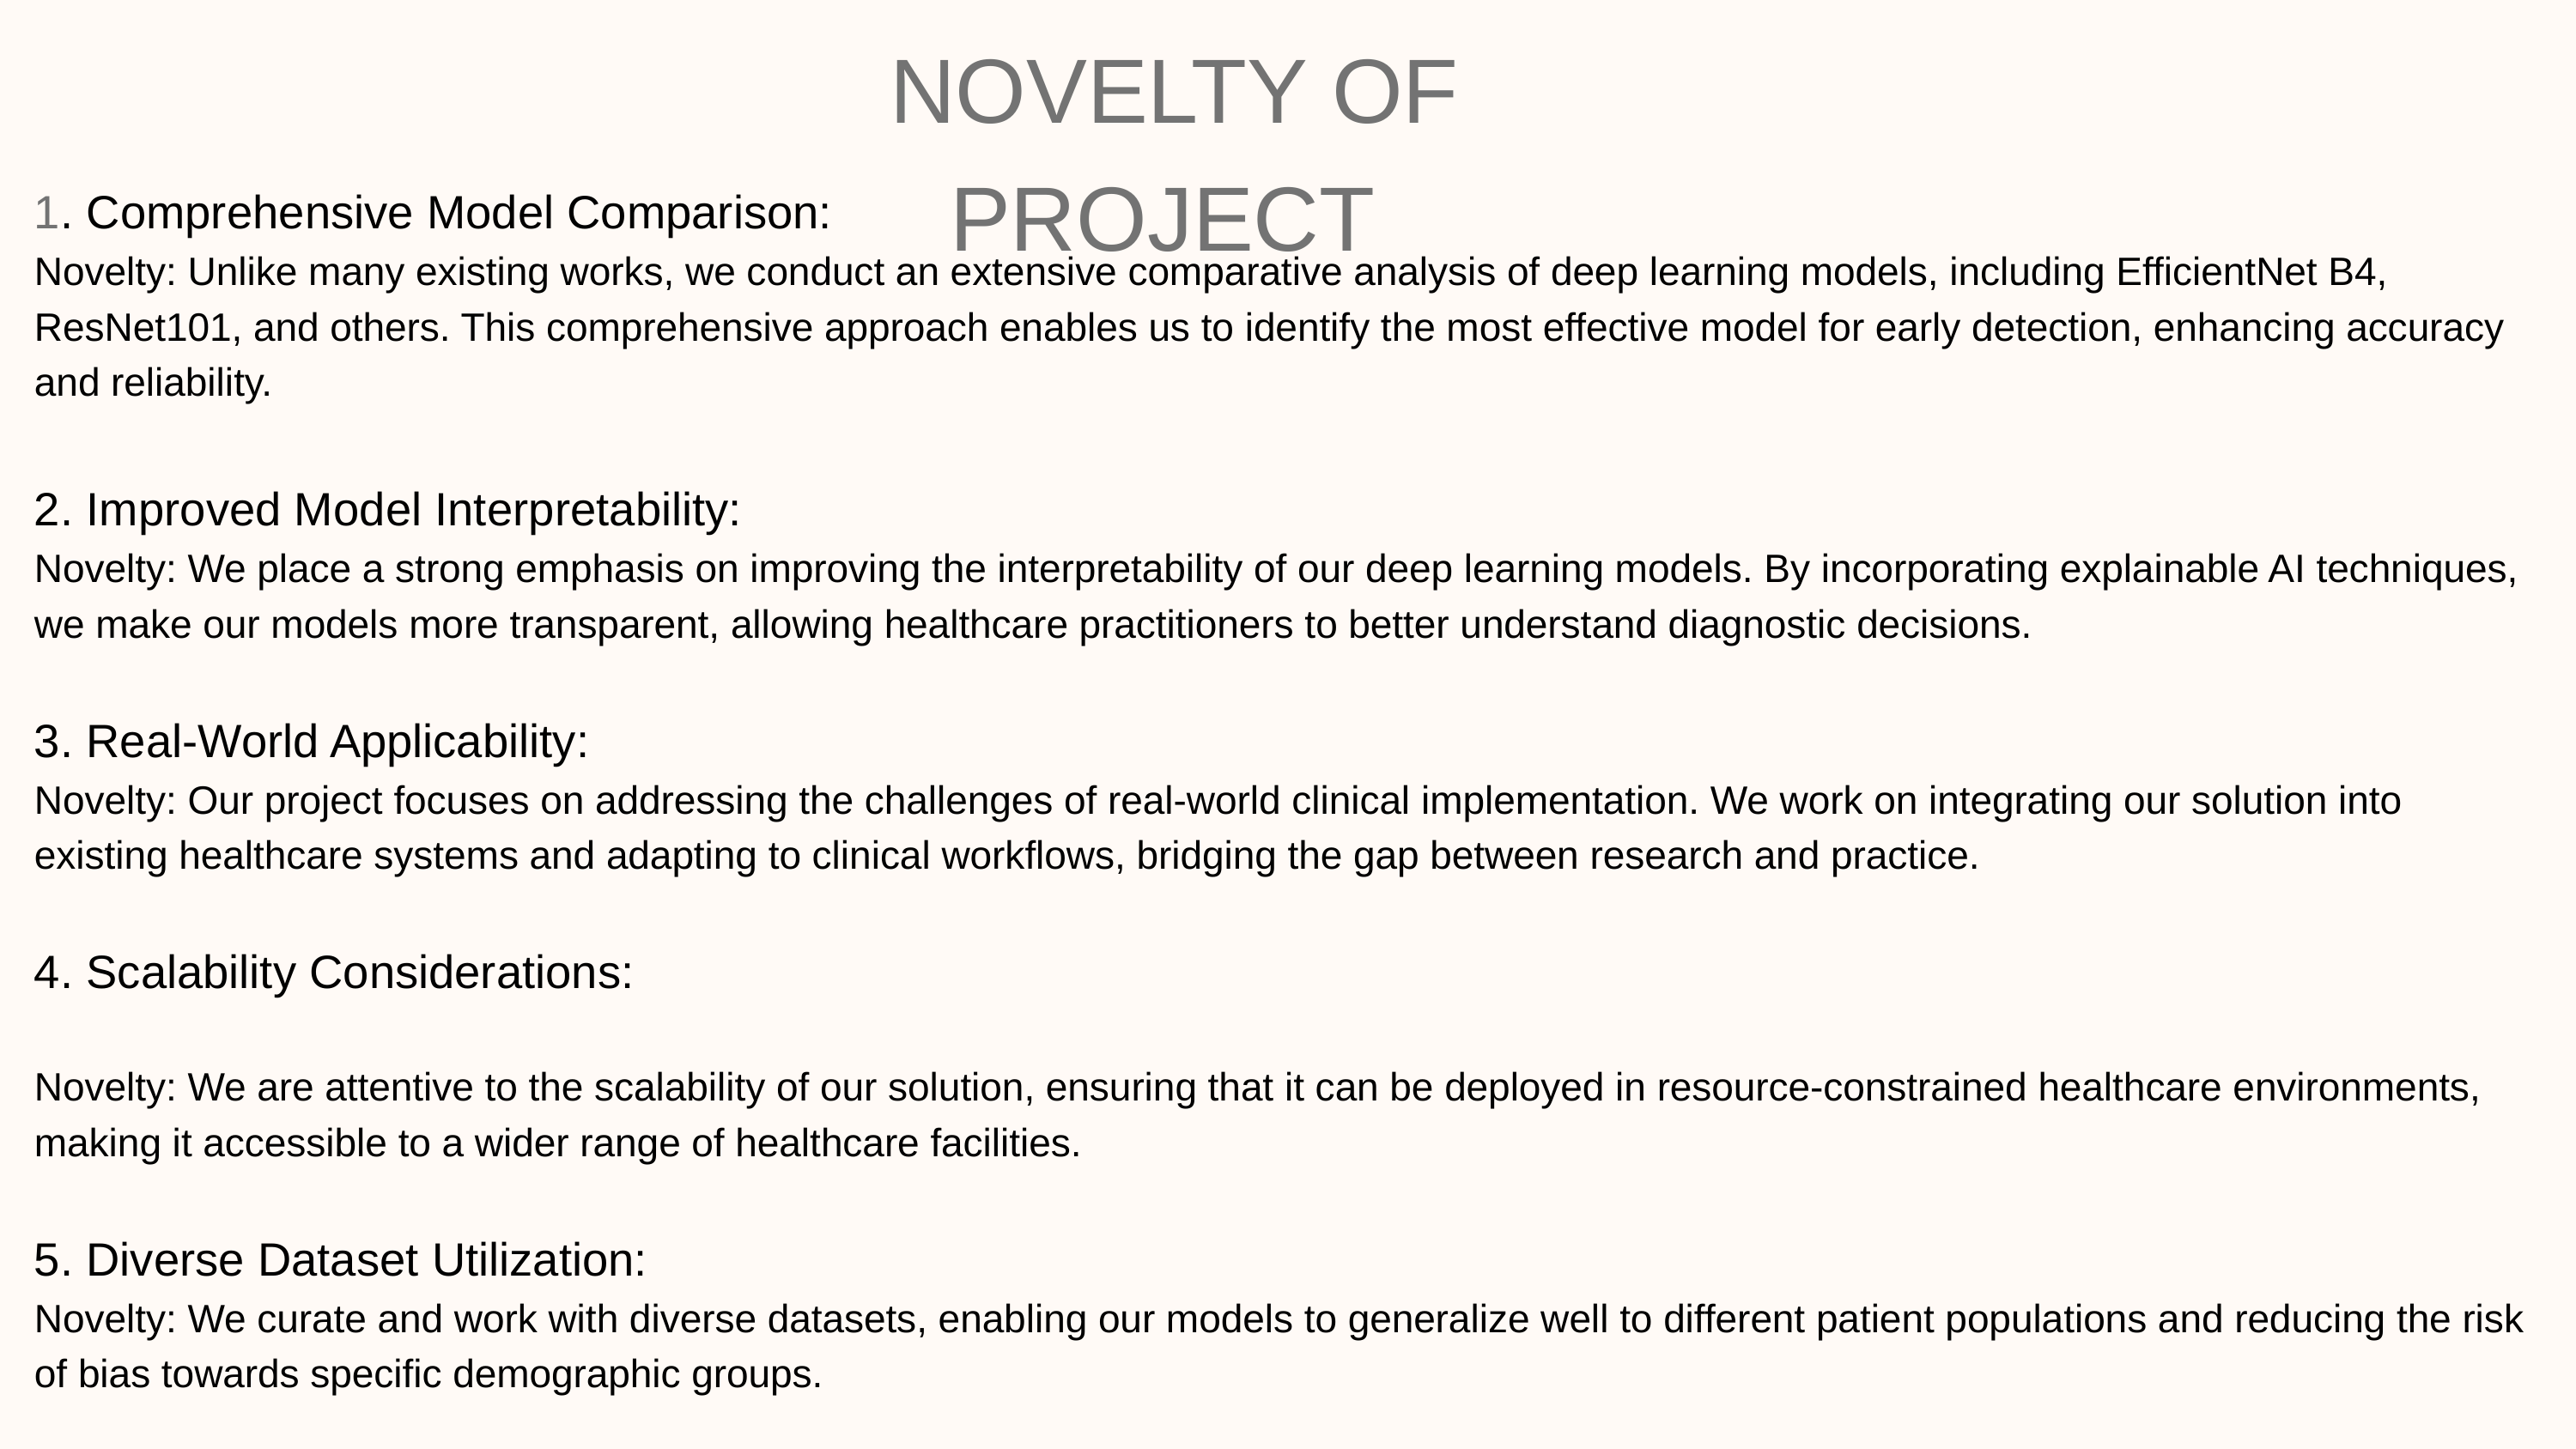

NOVELTY OF PROJECT
1. Comprehensive Model Comparison:
Novelty: Unlike many existing works, we conduct an extensive comparative analysis of deep learning models, including EfficientNet B4, ResNet101, and others. This comprehensive approach enables us to identify the most effective model for early detection, enhancing accuracy and reliability.

2. Improved Model Interpretability:
Novelty: We place a strong emphasis on improving the interpretability of our deep learning models. By incorporating explainable AI techniques, we make our models more transparent, allowing healthcare practitioners to better understand diagnostic decisions.

3. Real-World Applicability:
Novelty: Our project focuses on addressing the challenges of real-world clinical implementation. We work on integrating our solution into existing healthcare systems and adapting to clinical workflows, bridging the gap between research and practice.

4. Scalability Considerations:

Novelty: We are attentive to the scalability of our solution, ensuring that it can be deployed in resource-constrained healthcare environments, making it accessible to a wider range of healthcare facilities.

5. Diverse Dataset Utilization:
Novelty: We curate and work with diverse datasets, enabling our models to generalize well to different patient populations and reducing the risk of bias towards specific demographic groups.